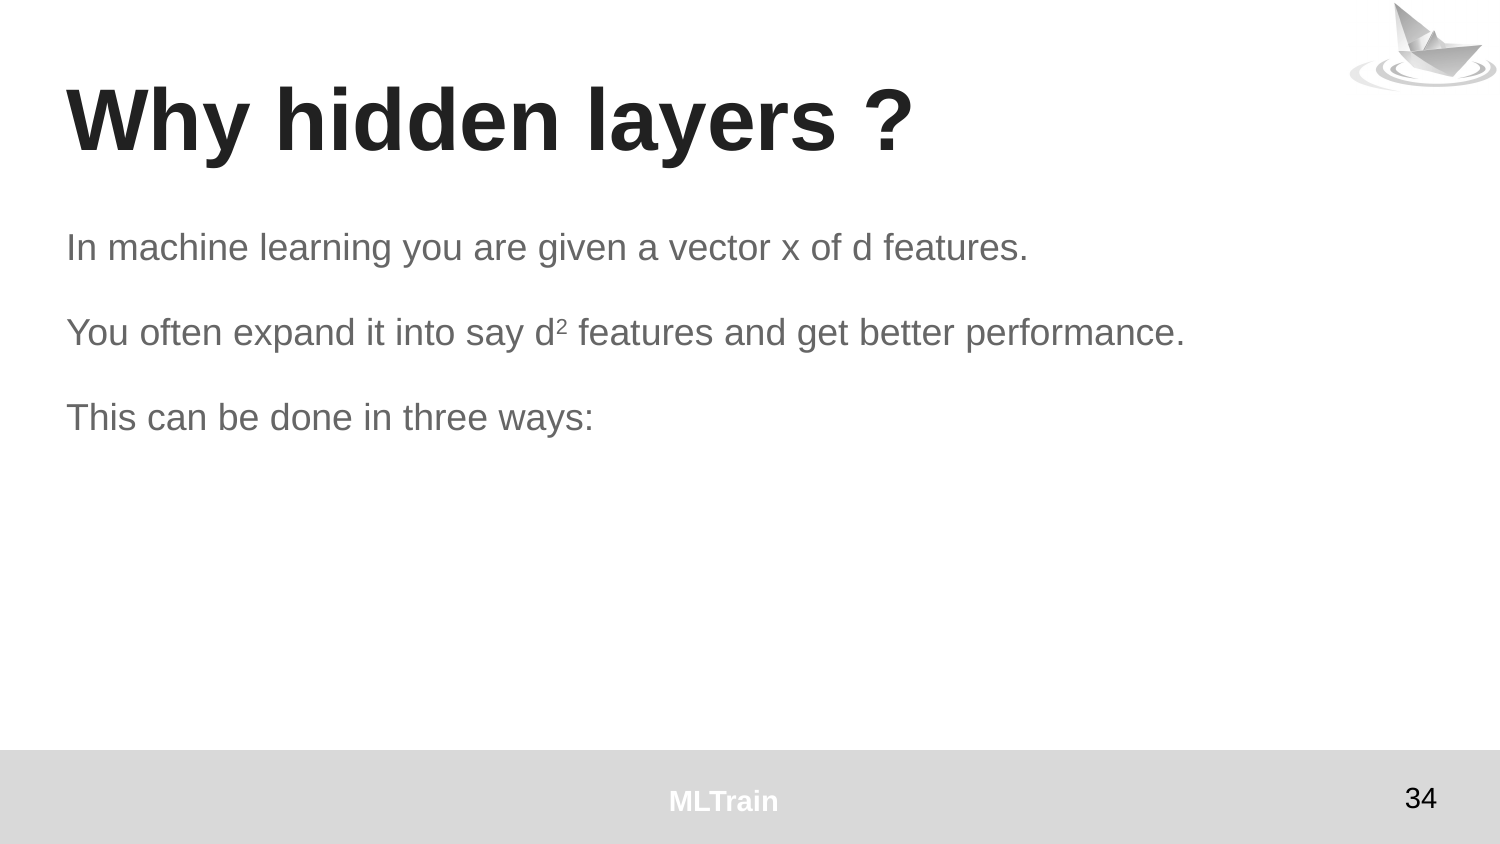

# Why hidden layers ?
In machine learning you are given a vector x of d features.
You often expand it into say d2 features and get better performance.
This can be done in three ways:

34